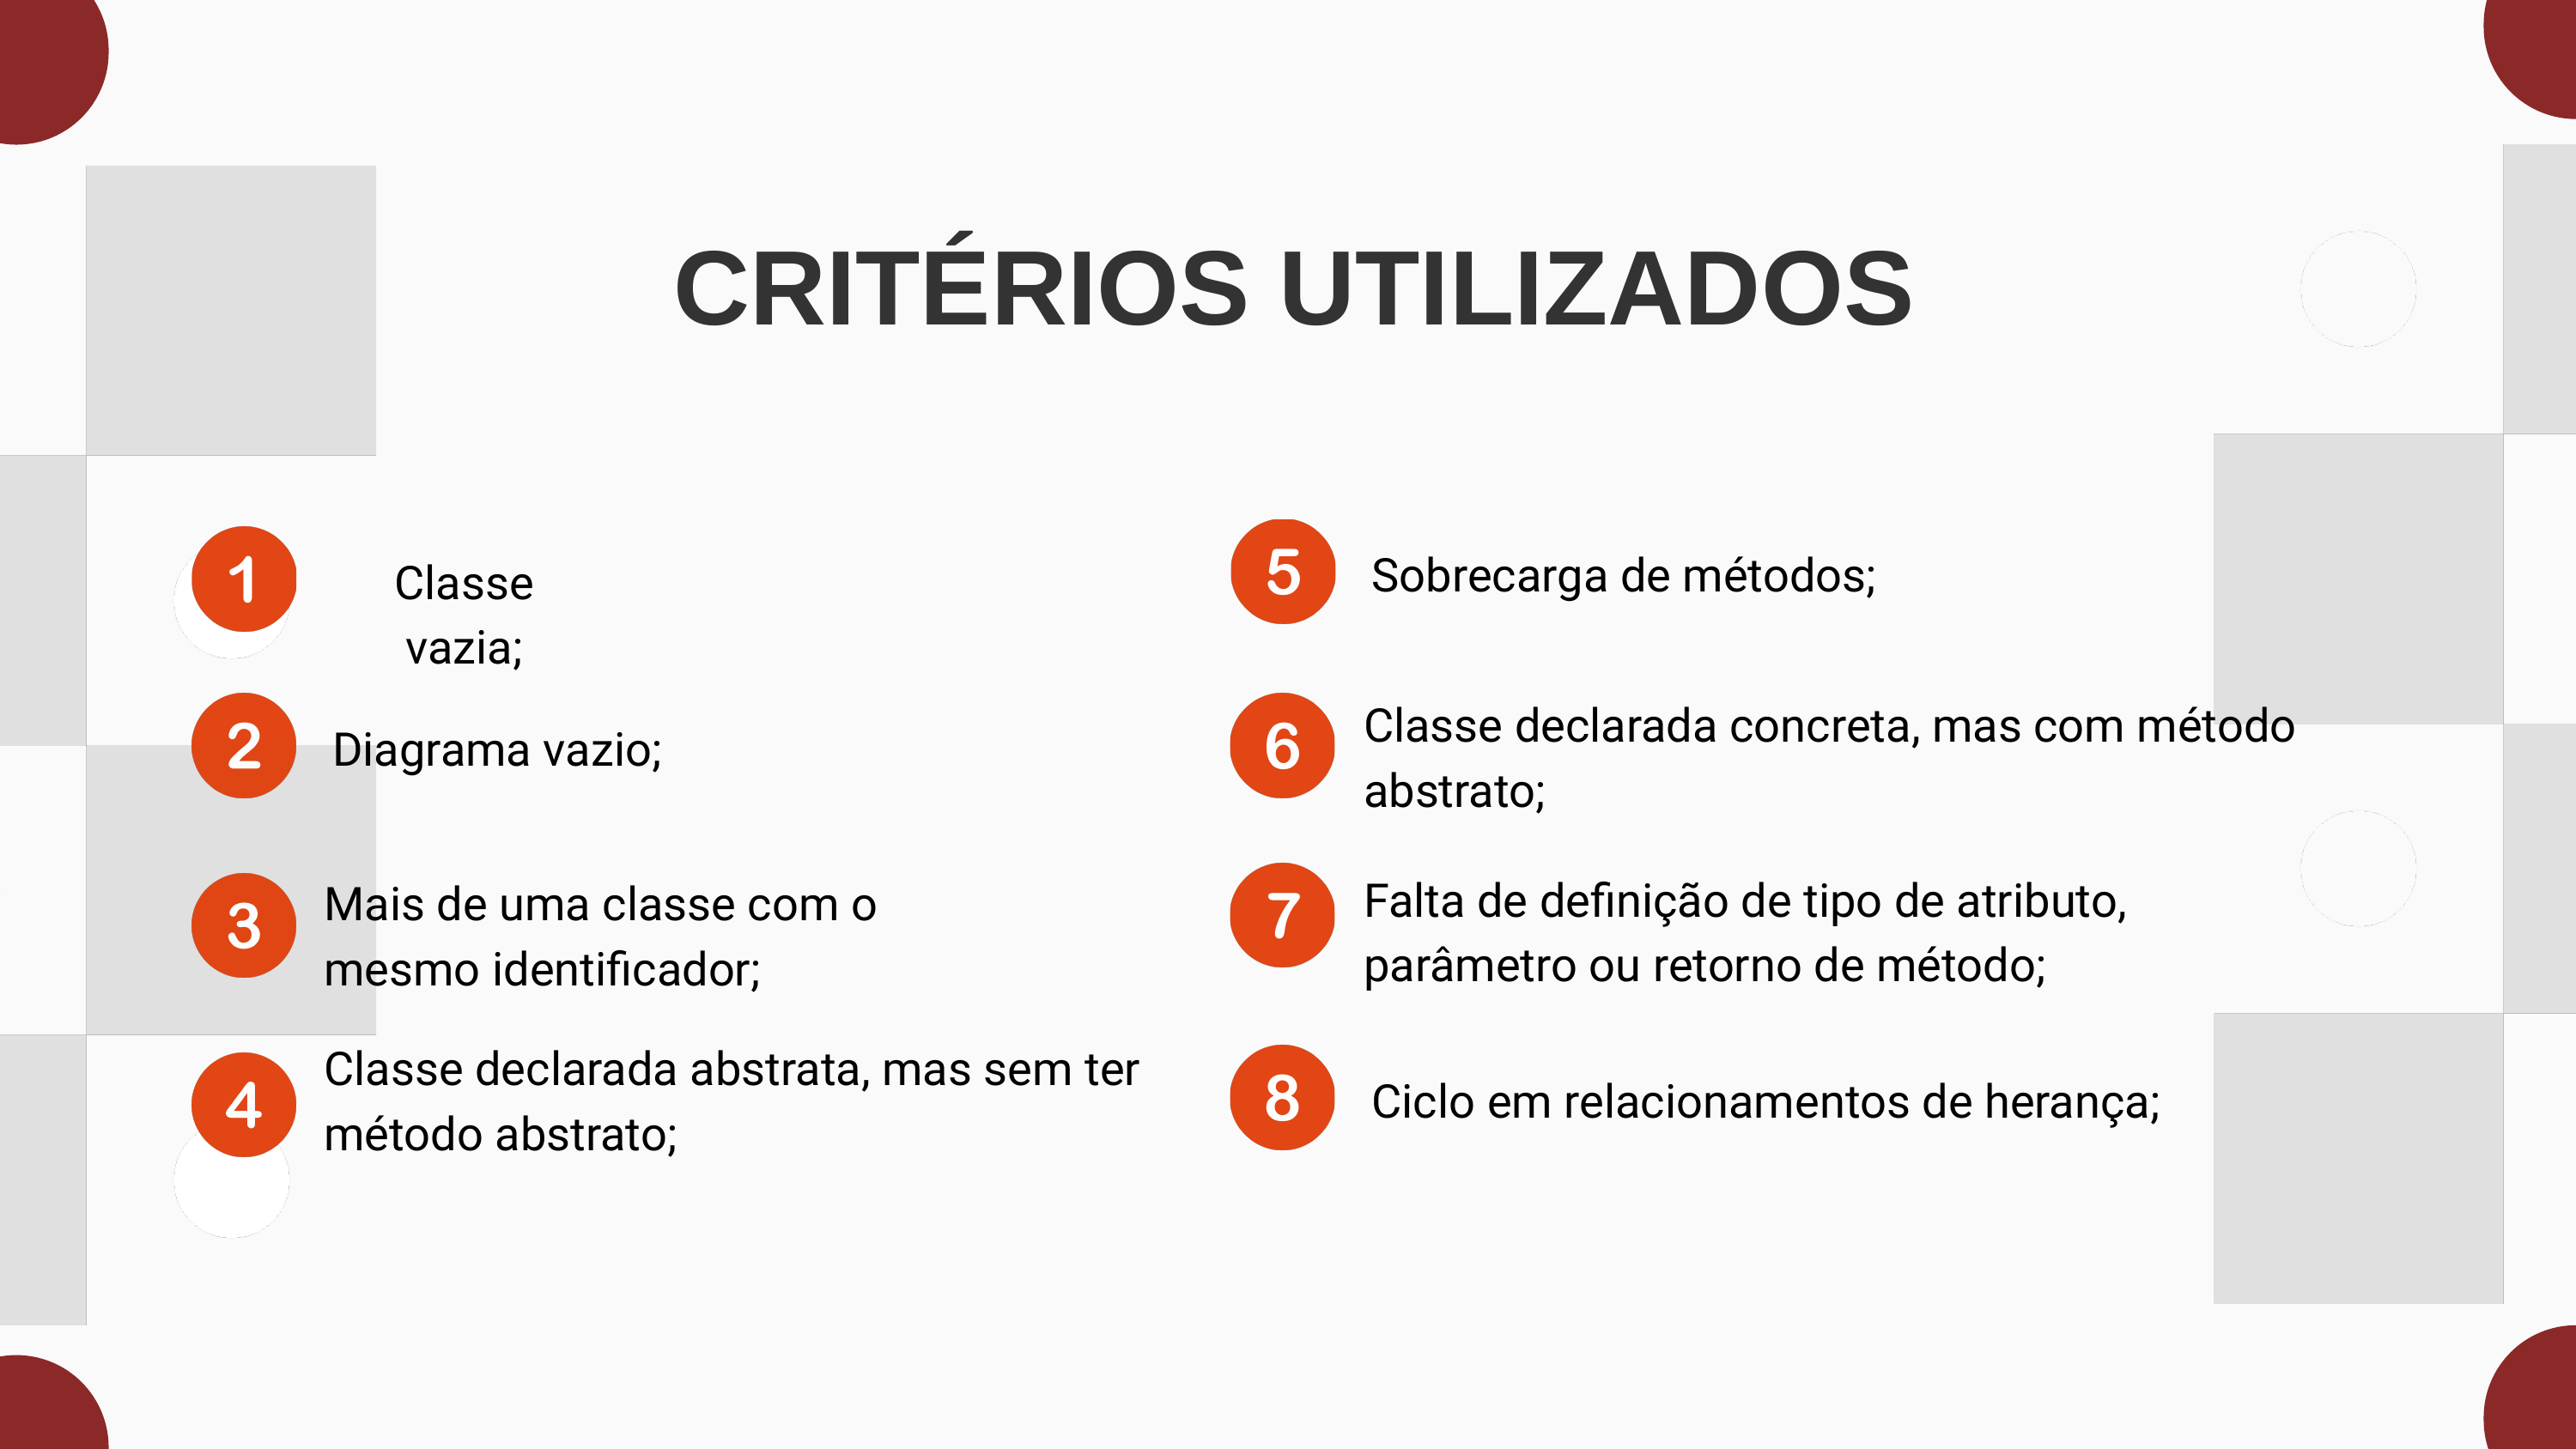

CRITÉRIOS UTILIZADOS

Sobrecarga de métodos;
Classe vazia;
Classe declarada concreta, mas com método abstrato;

Diagrama vazio;

Falta de definição de tipo de atributo, parâmetro ou retorno de método;

Mais de uma classe com o mesmo identificador;

Classe declarada abstrata, mas sem ter método abstrato;

Ciclo em relacionamentos de herança;